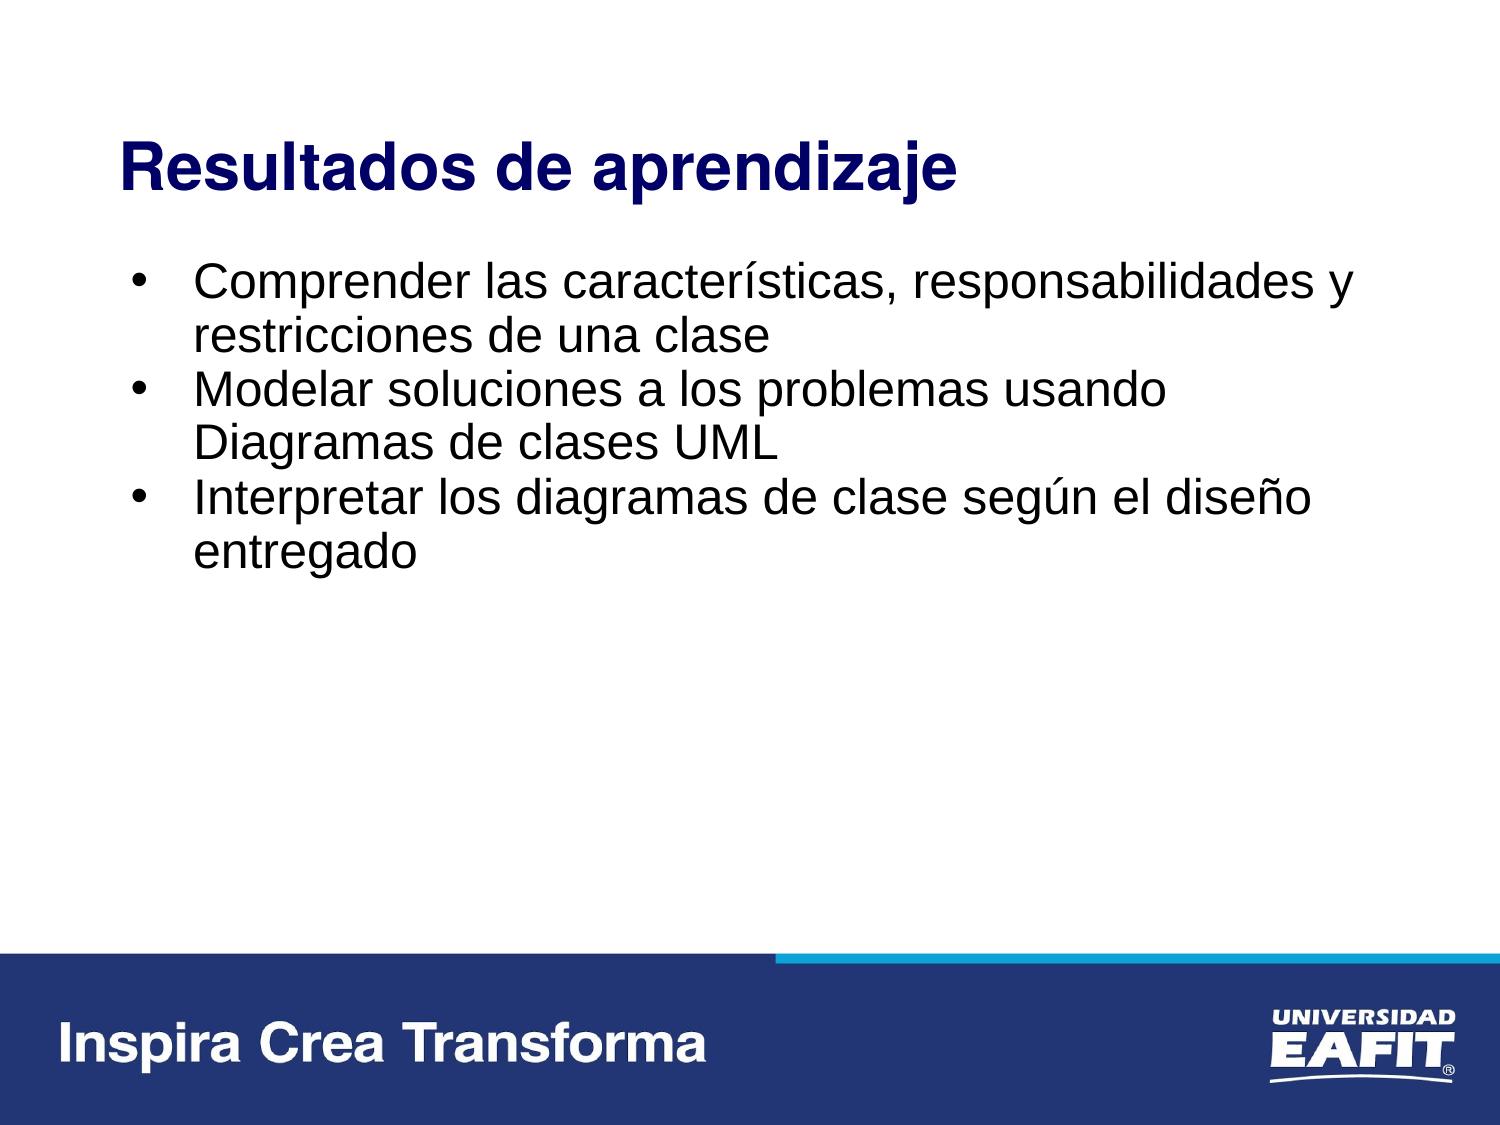

# Resultados de aprendizaje
Comprender las características, responsabilidades y restricciones de una clase
Modelar soluciones a los problemas usando Diagramas de clases UML
Interpretar los diagramas de clase según el diseño entregado